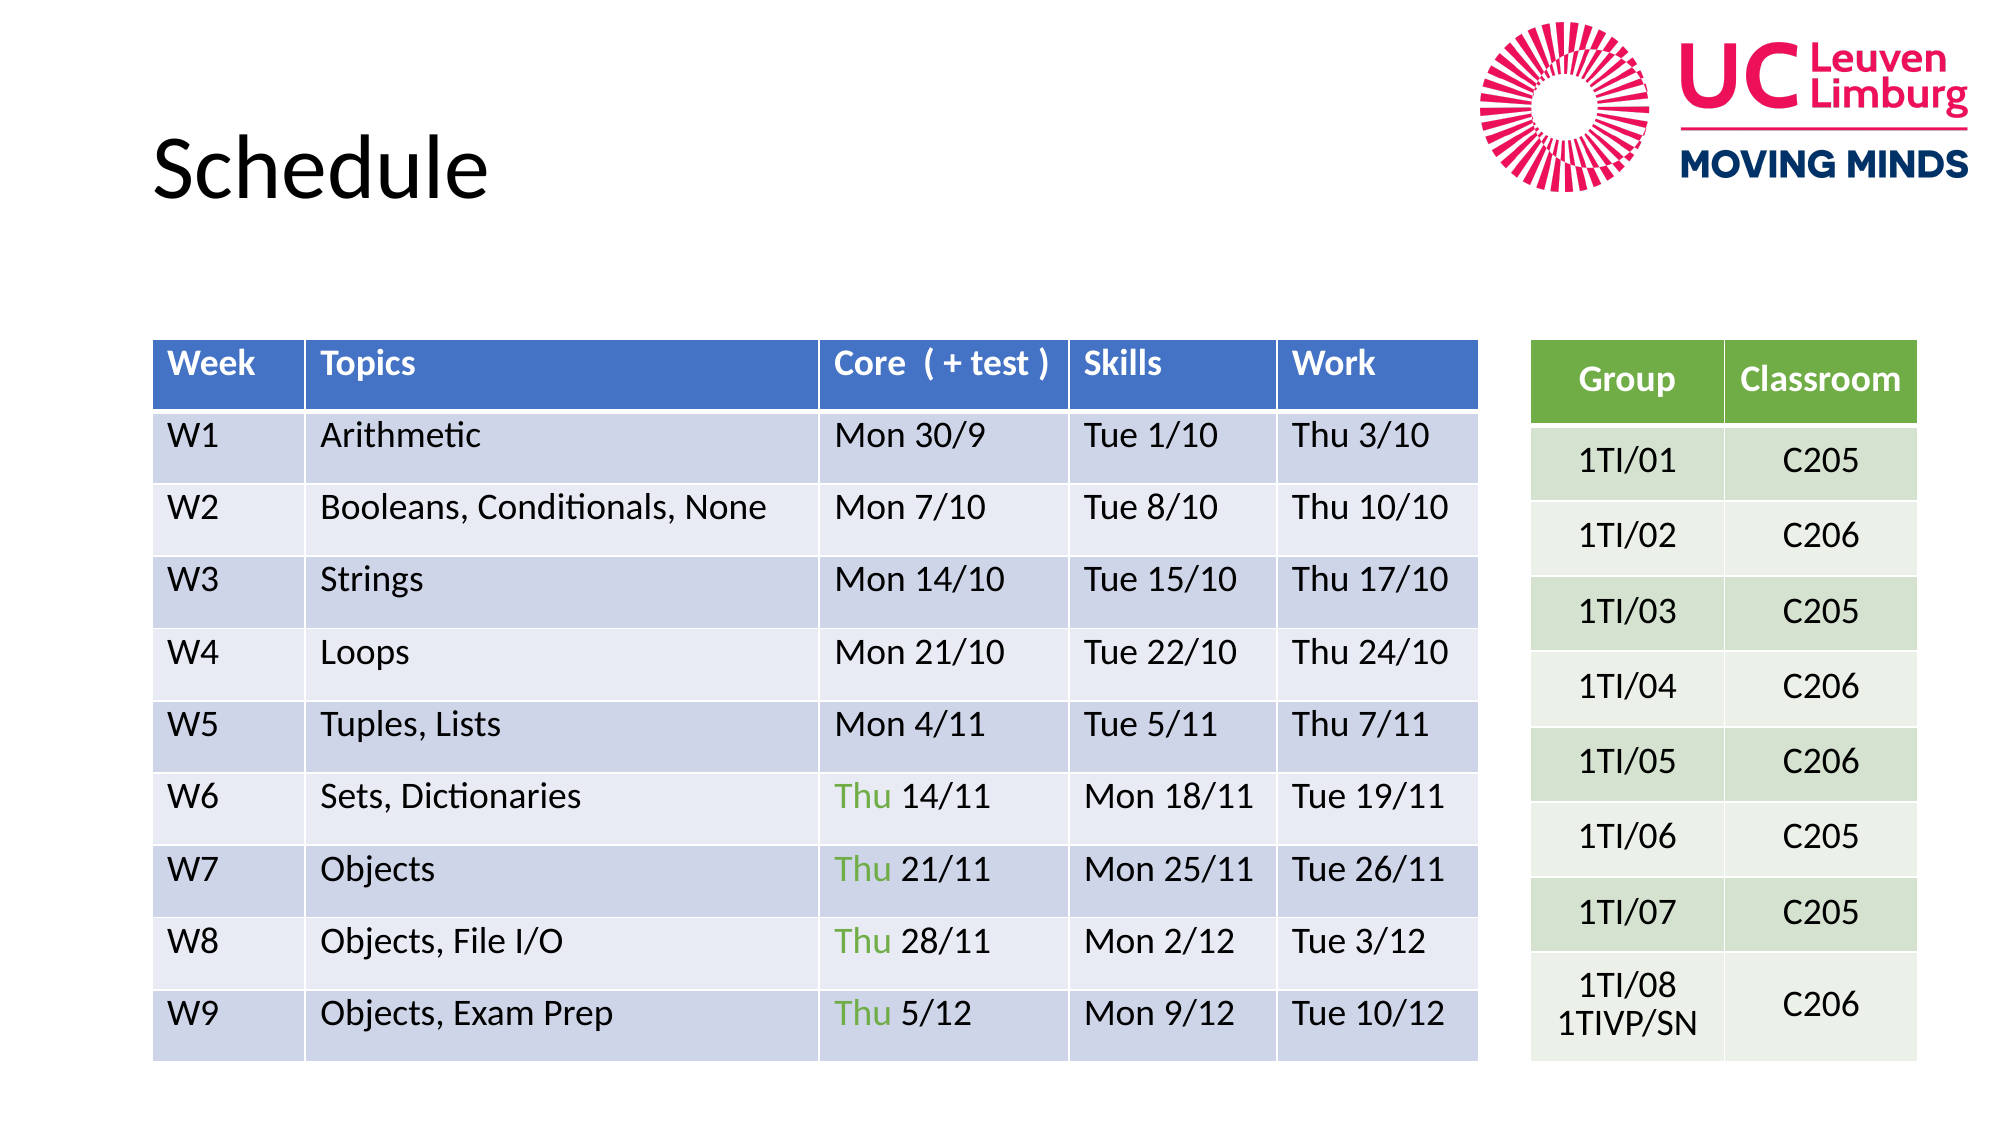

# Schedule
| Group | Classroom |
| --- | --- |
| 1TI/01 | C205 |
| 1TI/02 | C206 |
| 1TI/03 | C205 |
| 1TI/04 | C206 |
| 1TI/05 | C206 |
| 1TI/06 | C205 |
| 1TI/07 | C205 |
| 1TI/08 1TIVP/SN | C206 |
| Week | Topics | Core ( + test ) | Skills | Work |
| --- | --- | --- | --- | --- |
| W1 | Arithmetic | Mon 30/9 | Tue 1/10 | Thu 3/10 |
| W2 | Booleans, Conditionals, None | Mon 7/10 | Tue 8/10 | Thu 10/10 |
| W3 | Strings | Mon 14/10 | Tue 15/10 | Thu 17/10 |
| W4 | Loops | Mon 21/10 | Tue 22/10 | Thu 24/10 |
| W5 | Tuples, Lists | Mon 4/11 | Tue 5/11 | Thu 7/11 |
| W6 | Sets, Dictionaries | Thu 14/11 | Mon 18/11 | Tue 19/11 |
| W7 | Objects | Thu 21/11 | Mon 25/11 | Tue 26/11 |
| W8 | Objects, File I/O | Thu 28/11 | Mon 2/12 | Tue 3/12 |
| W9 | Objects, Exam Prep | Thu 5/12 | Mon 9/12 | Tue 10/12 |